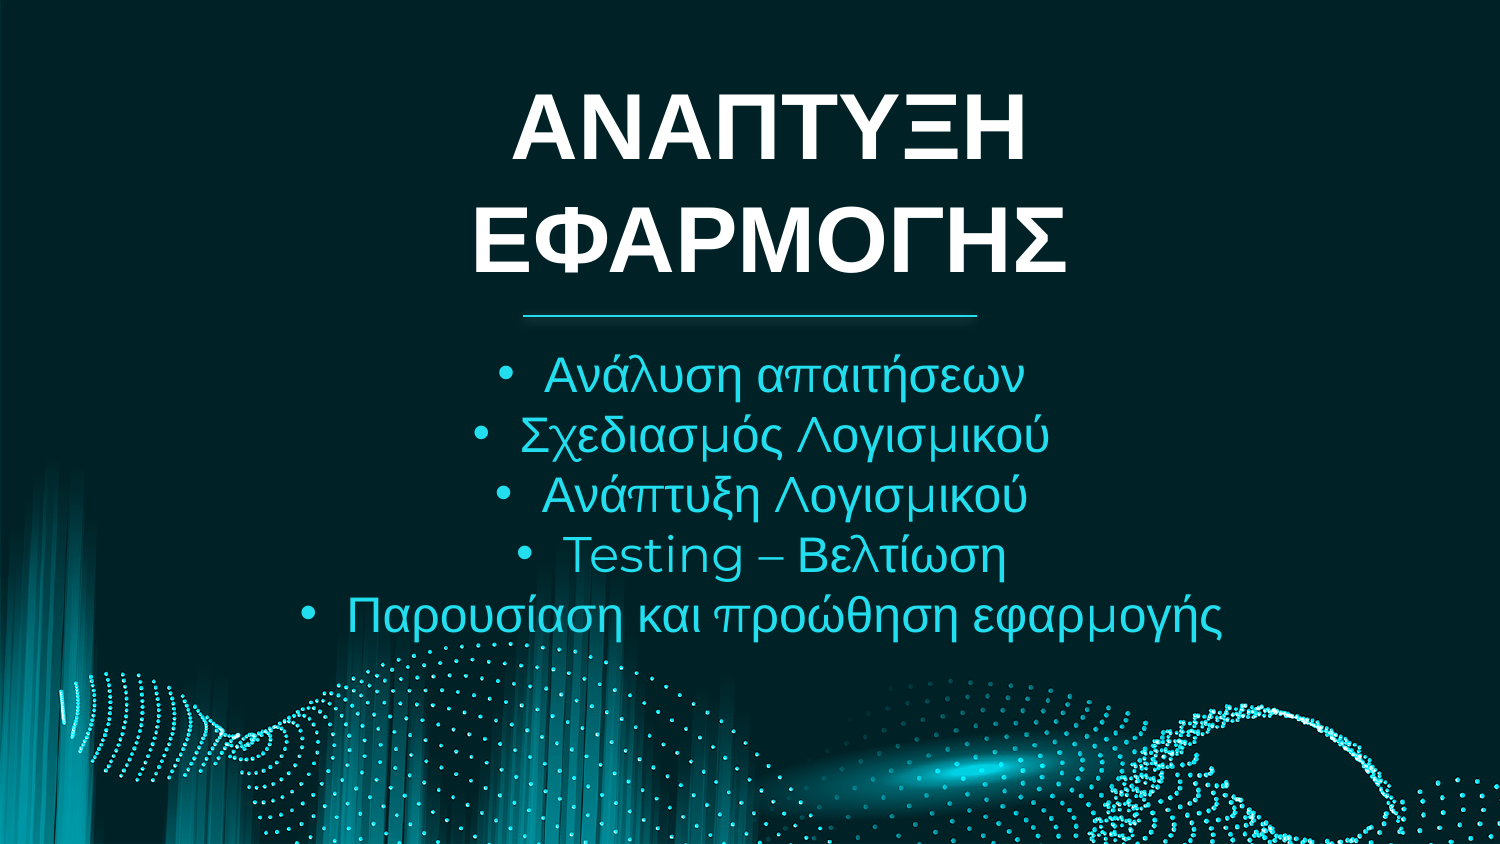

# ΑΝΑΠΤΥΞΗ ΕΦΑΡΜΟΓΗΣ
Ανάλυση απαιτήσεων
Σχεδιασμός Λογισμικού
Ανάπτυξη Λογισμικού
Testing – Βελτίωση
Παρουσίαση και προώθηση εφαρμογής